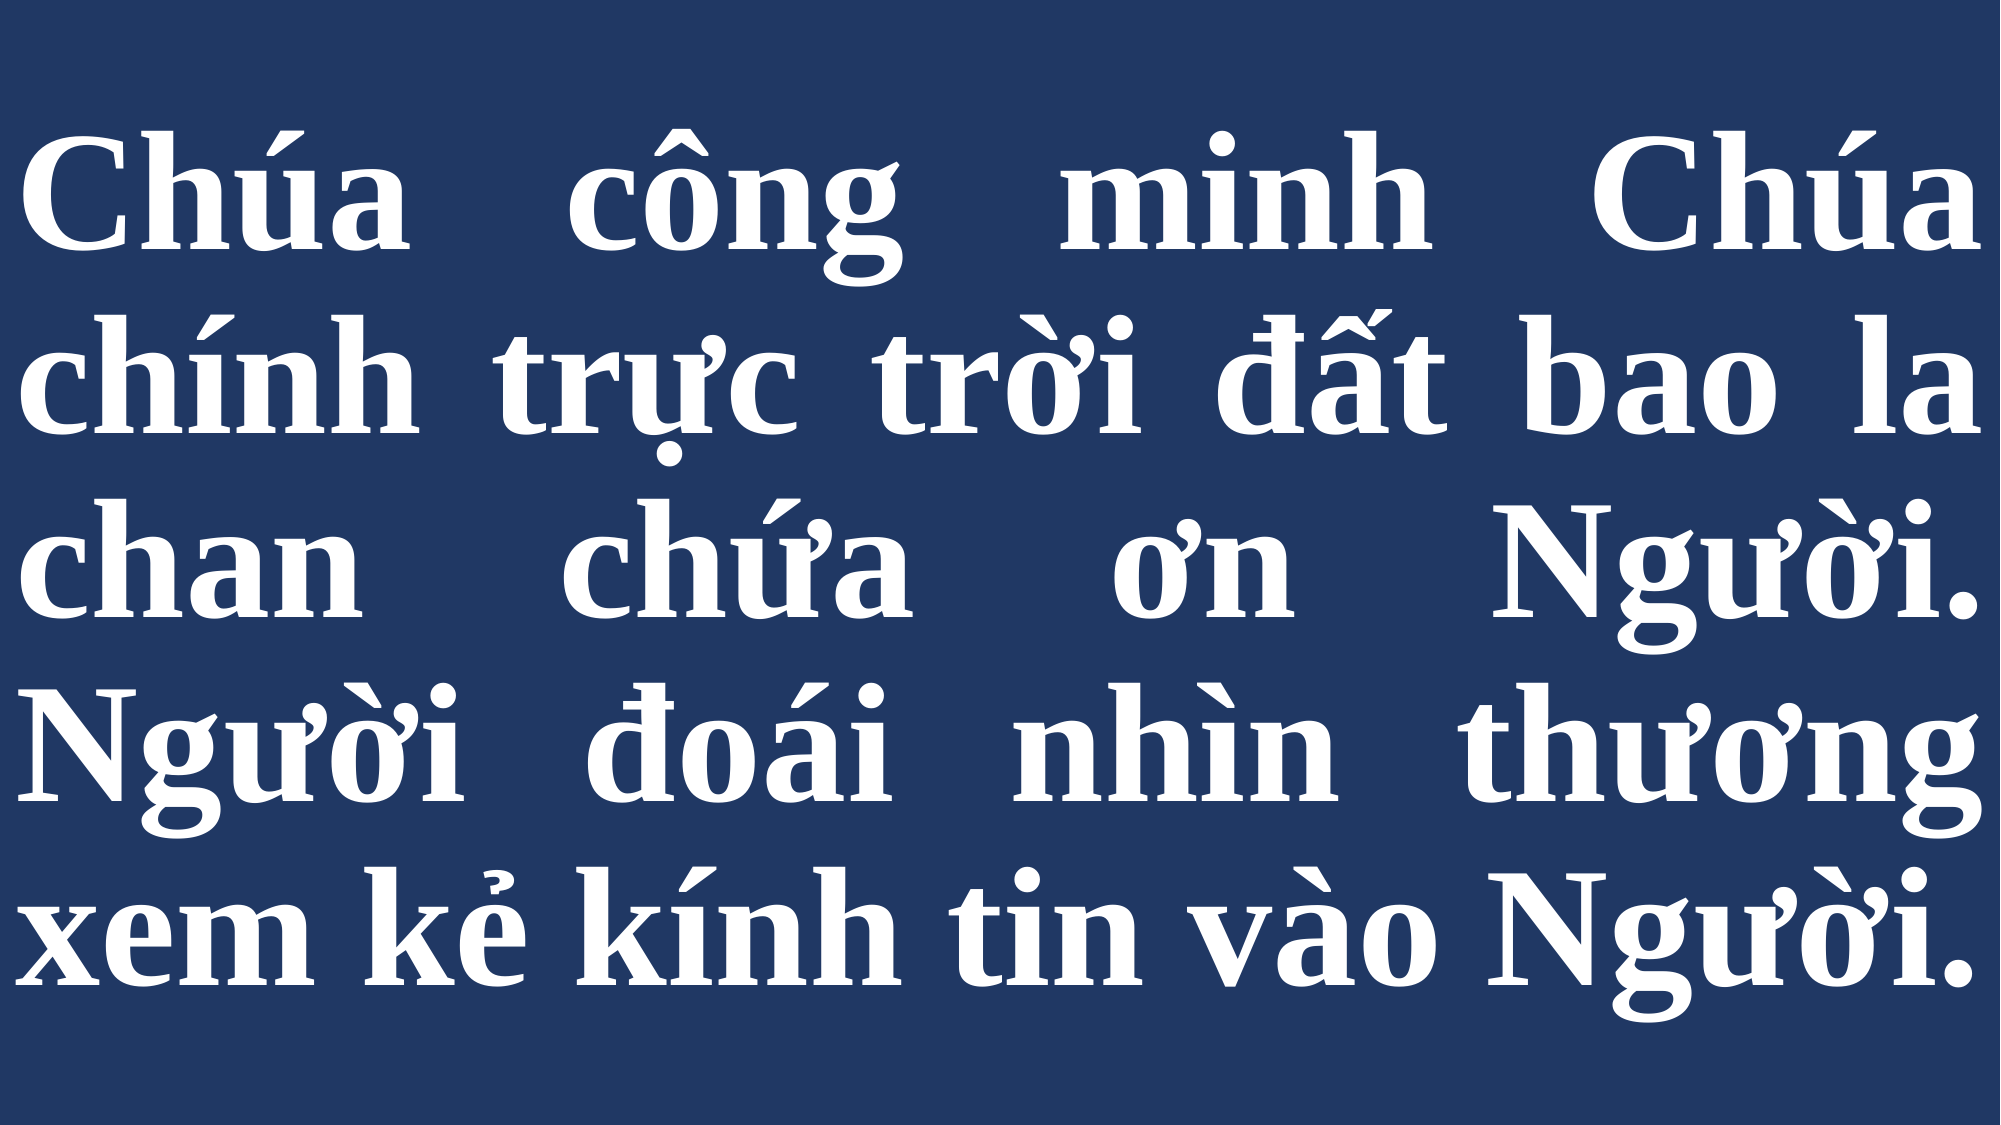

# Chúa công minh Chúa chính trực trời đất bao la chan chứa ơn Người. Người đoái nhìn thương xem kẻ kính tin vào Người.